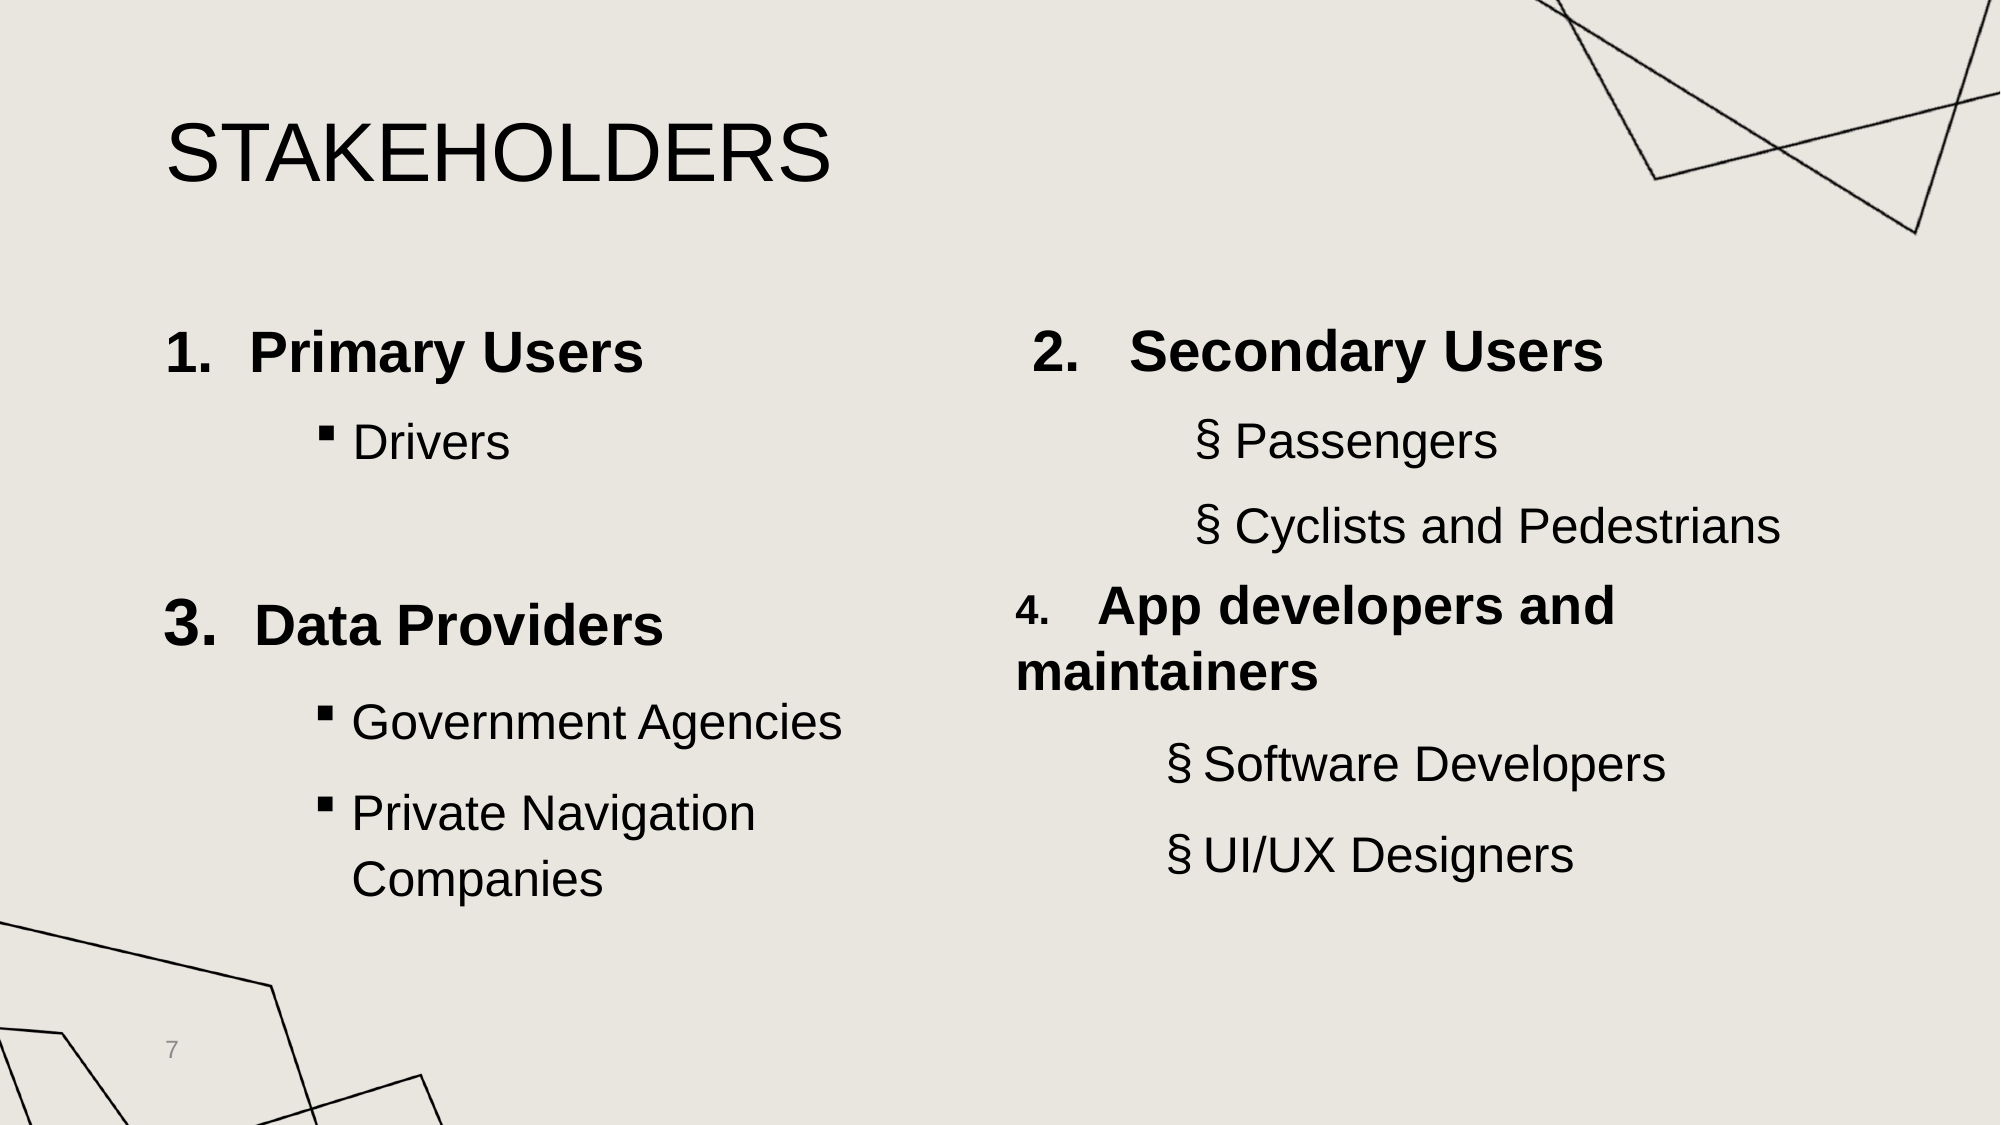

# Stakeholders
2.   Secondary Users
Passengers
Cyclists and Pedestrians

Primary Users
Drivers

3.  Data Providers
Government Agencies
Private Navigation Companies

4.    App developers and maintainers
Software Developers
UI/UX Designers
7